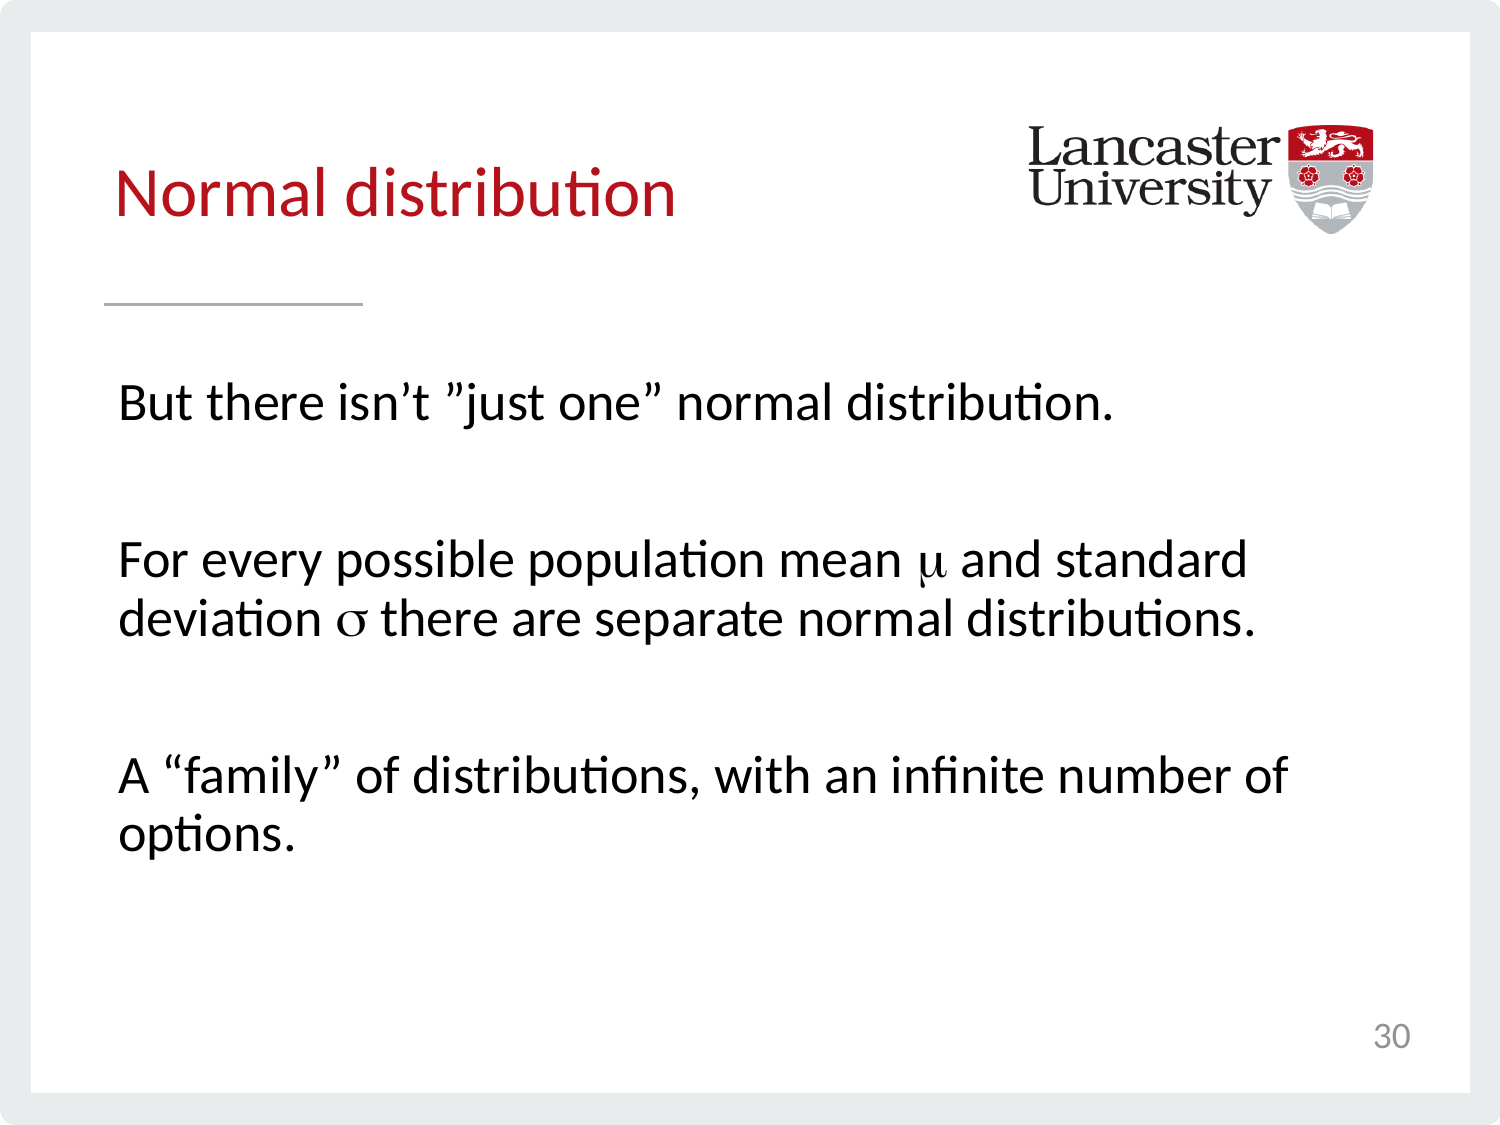

# Normal distribution
But there isn’t ”just one” normal distribution.

For every possible population mean μ and standard deviation σ there are separate normal distributions.

A “family” of distributions, with an infinite number of options.
30